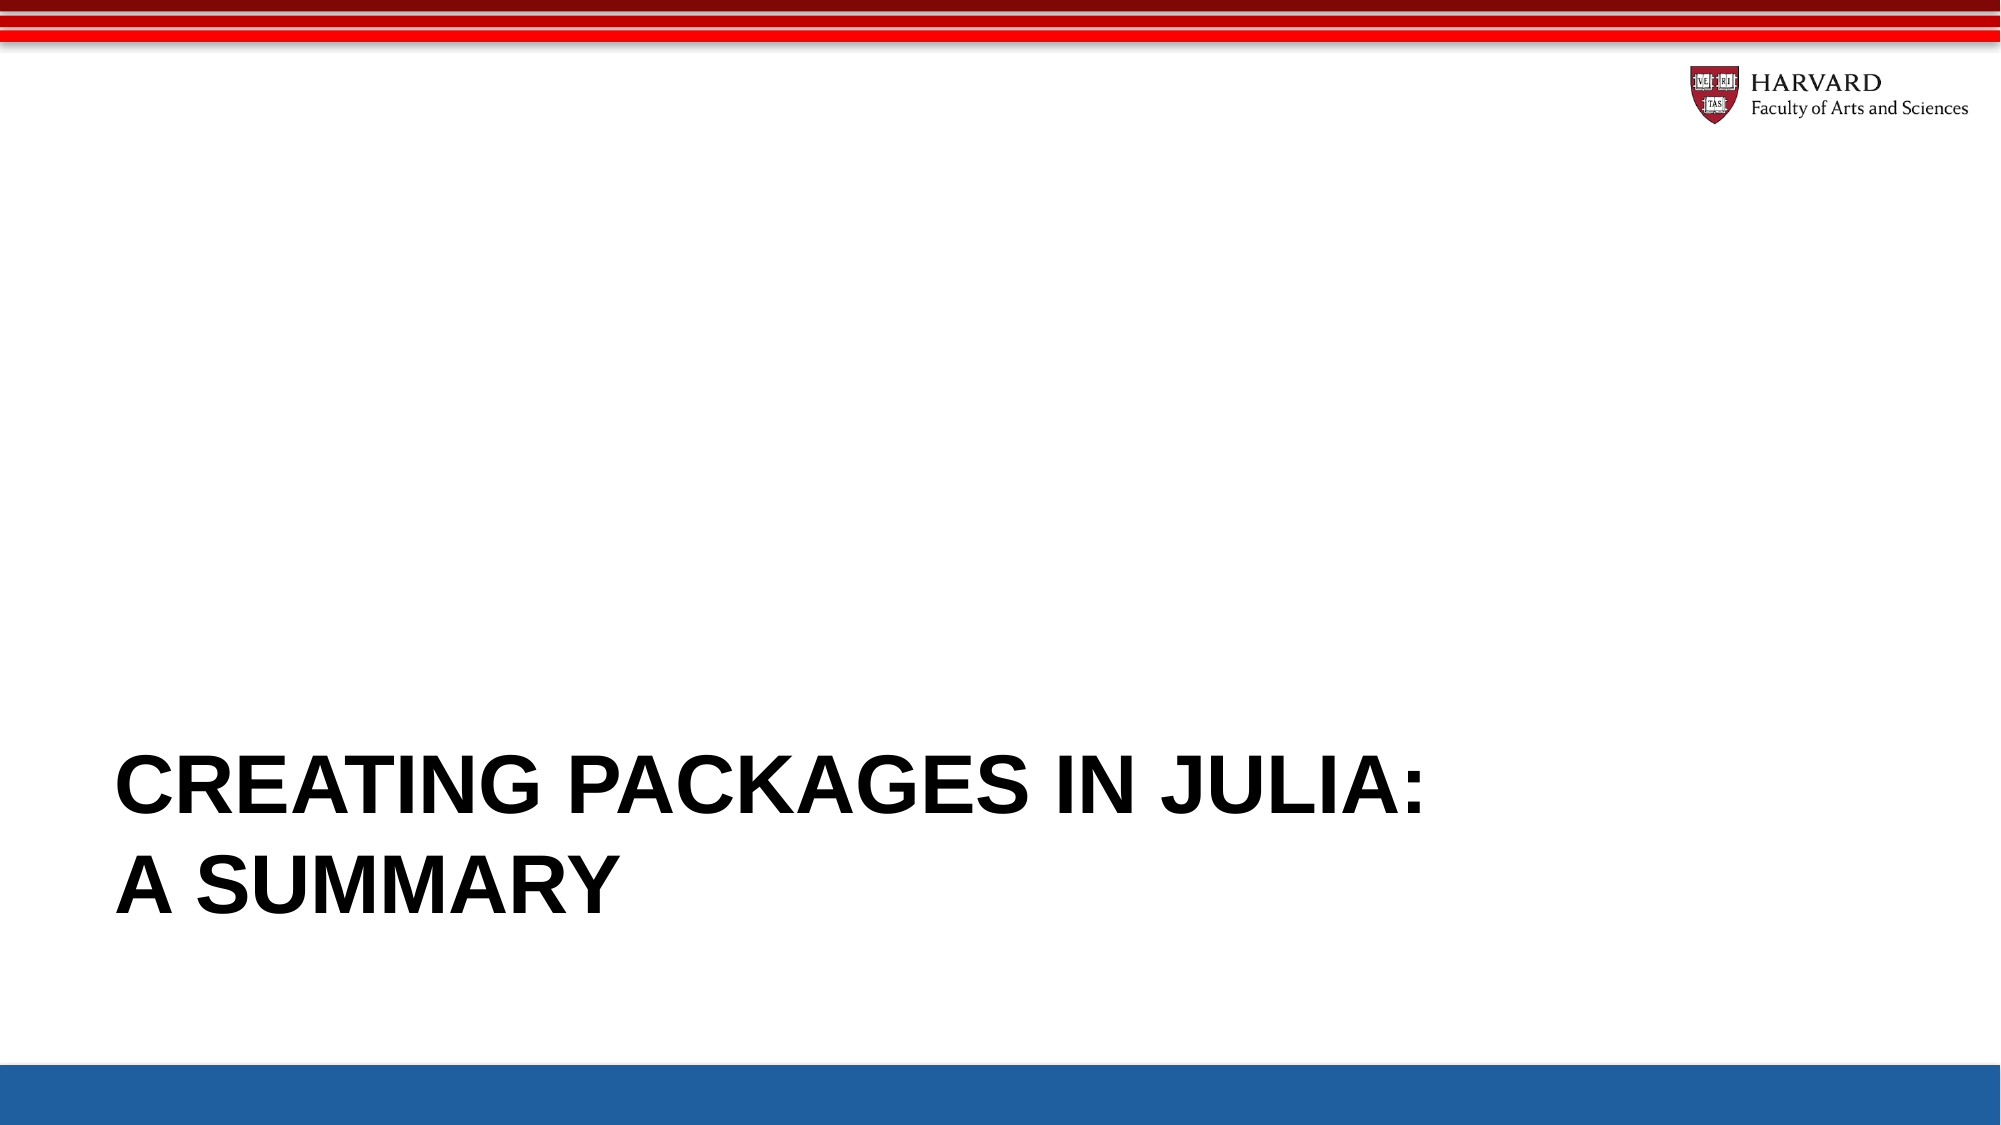

# Creating Packages in Julia: A Summary